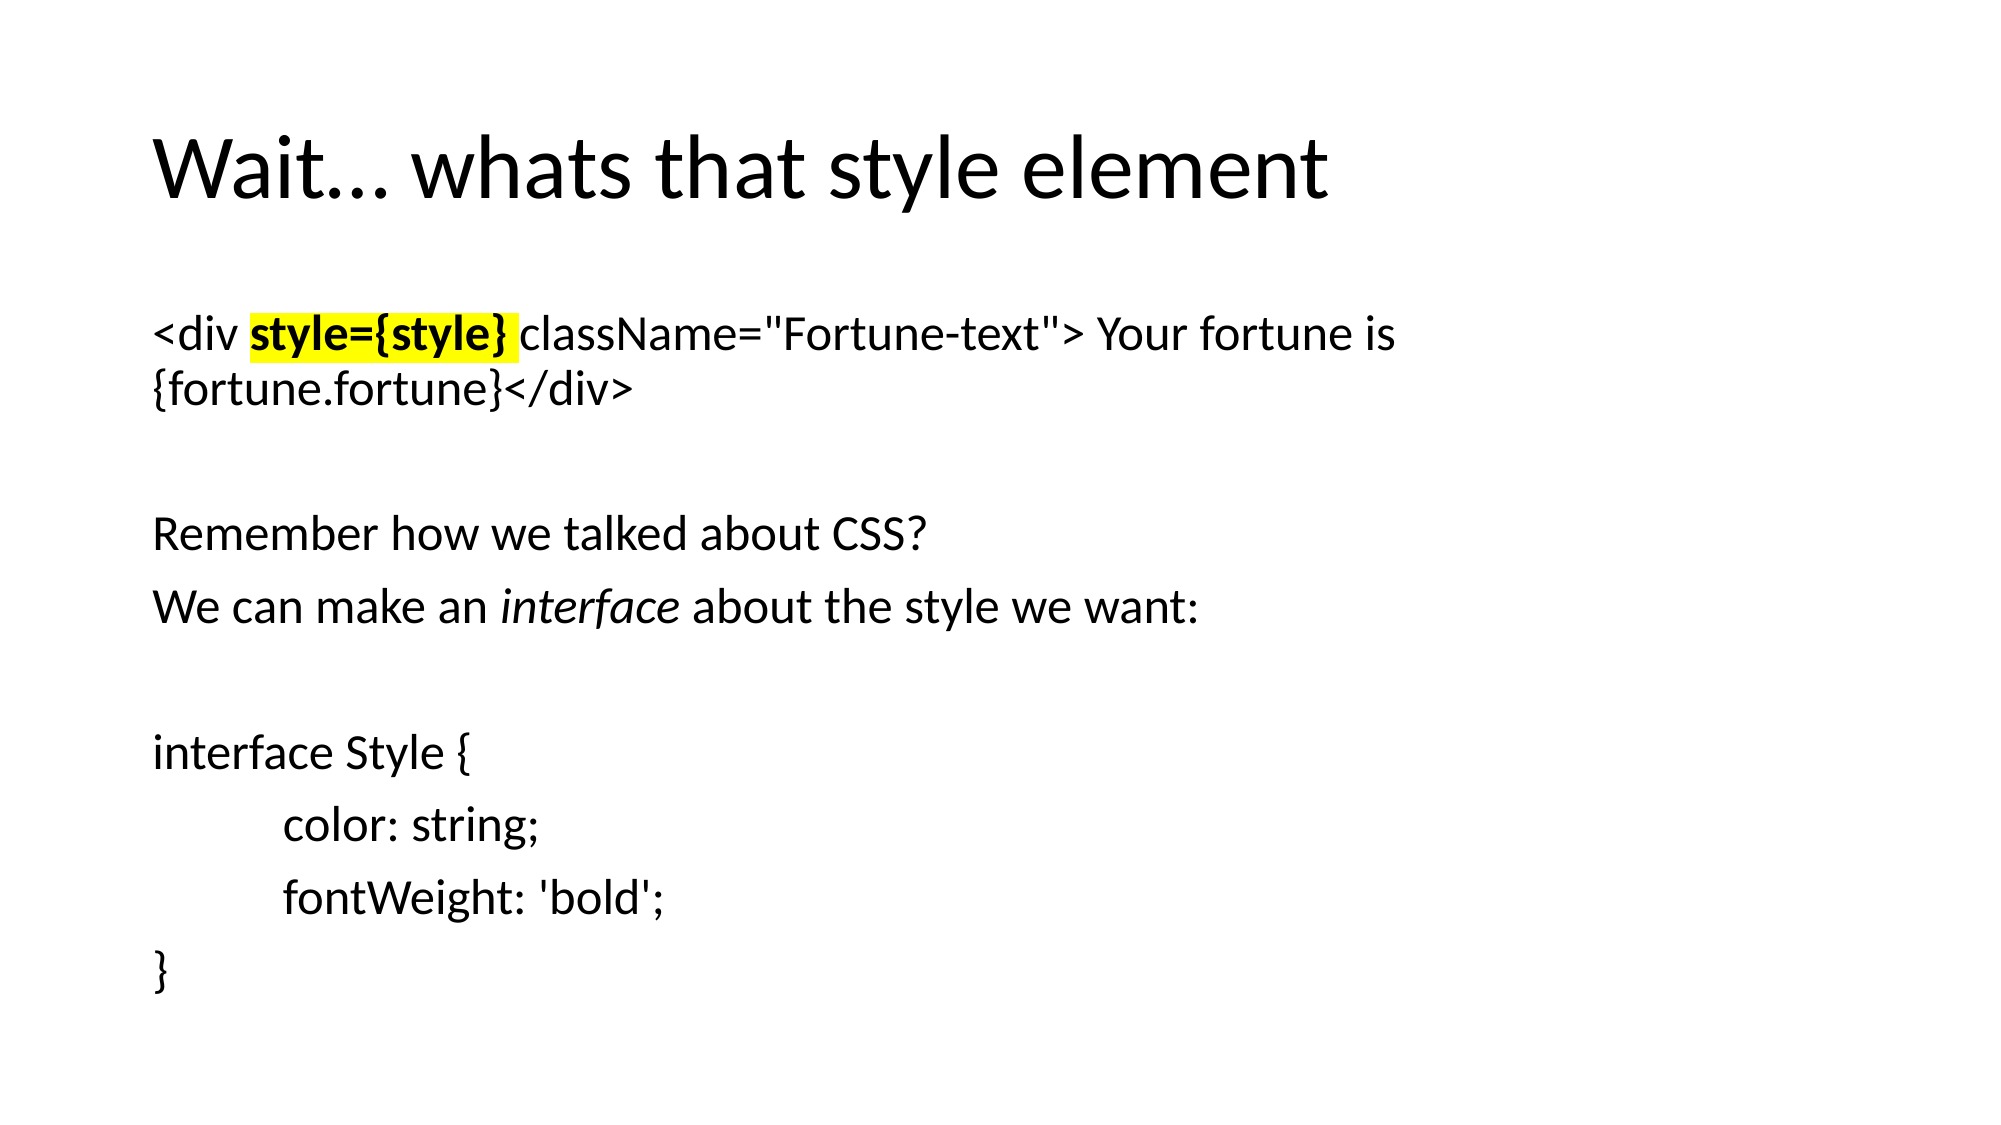

# Wait… whats that style element
<div style={style} className="Fortune-text"> Your fortune is {fortune.fortune}</div>

Remember how we talked about CSS?
We can make an interface about the style we want:

interface Style {
	color: string;
	fontWeight: 'bold';
}